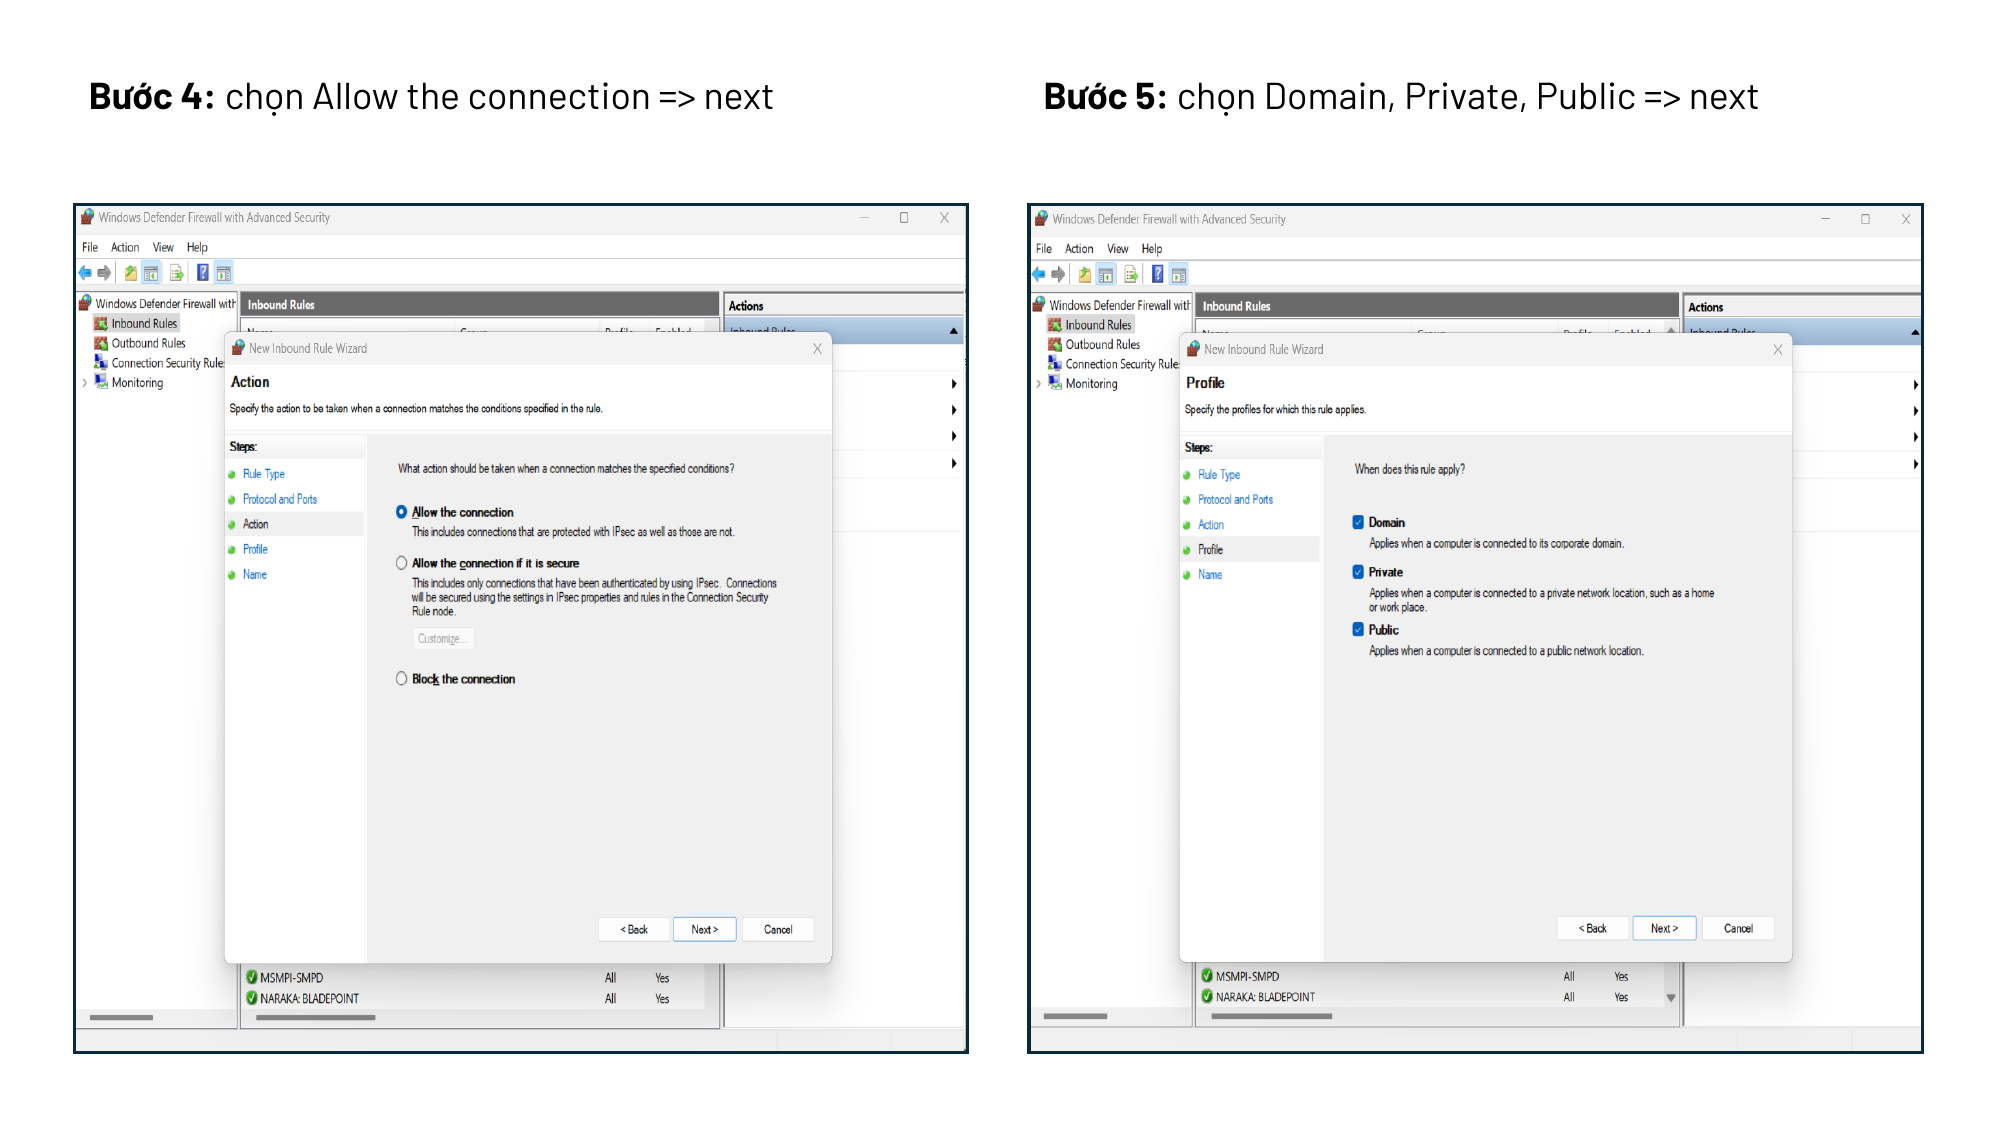

Bước 4: chọn Allow the connection => next
Bước 5: chọn Domain, Private, Public => next